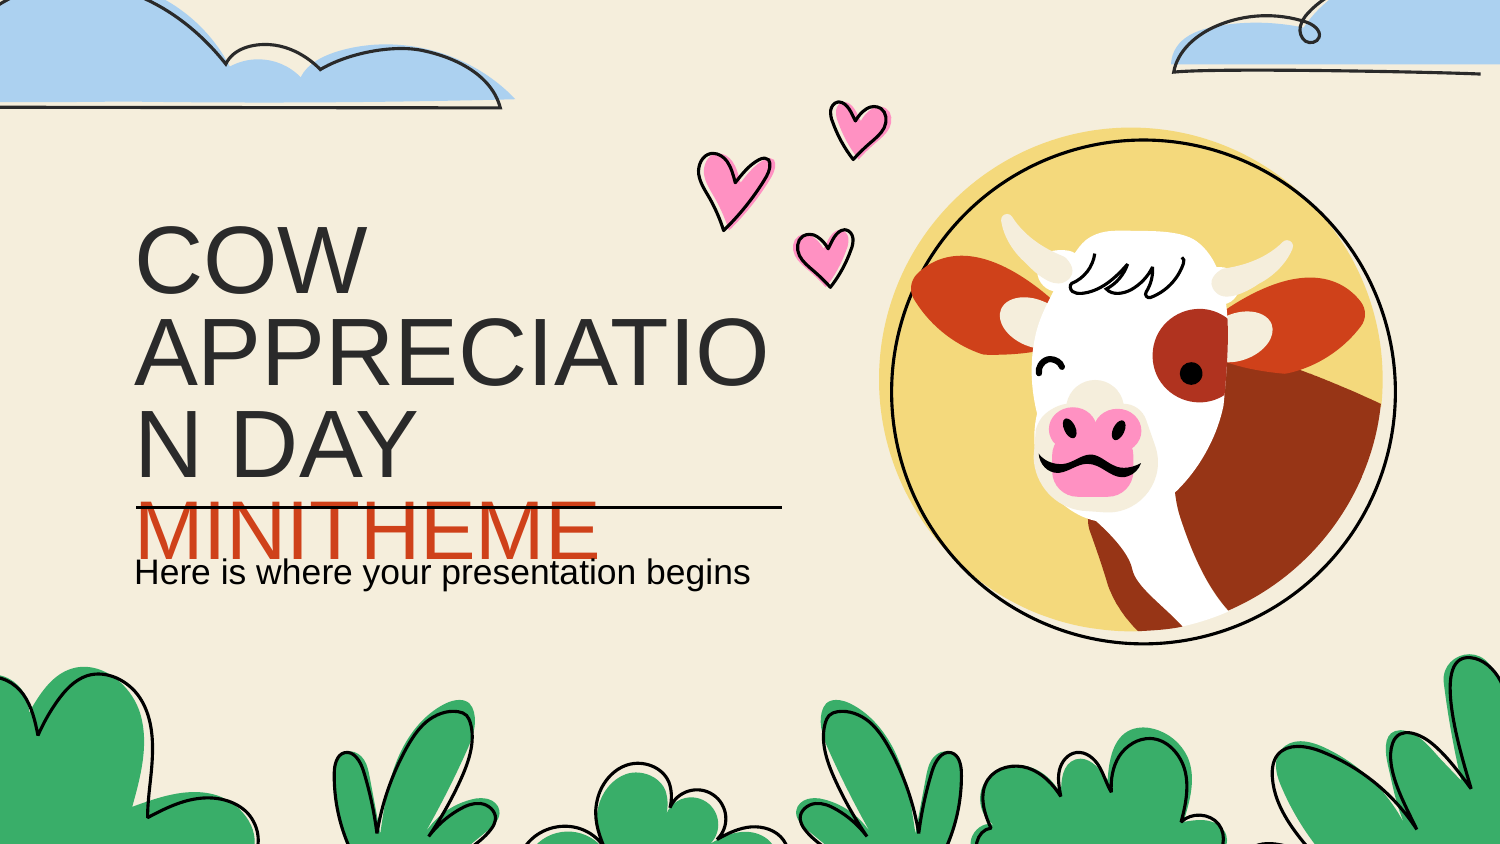

# COW APPRECIATION DAY MINITHEME

Here is where your presentation begins